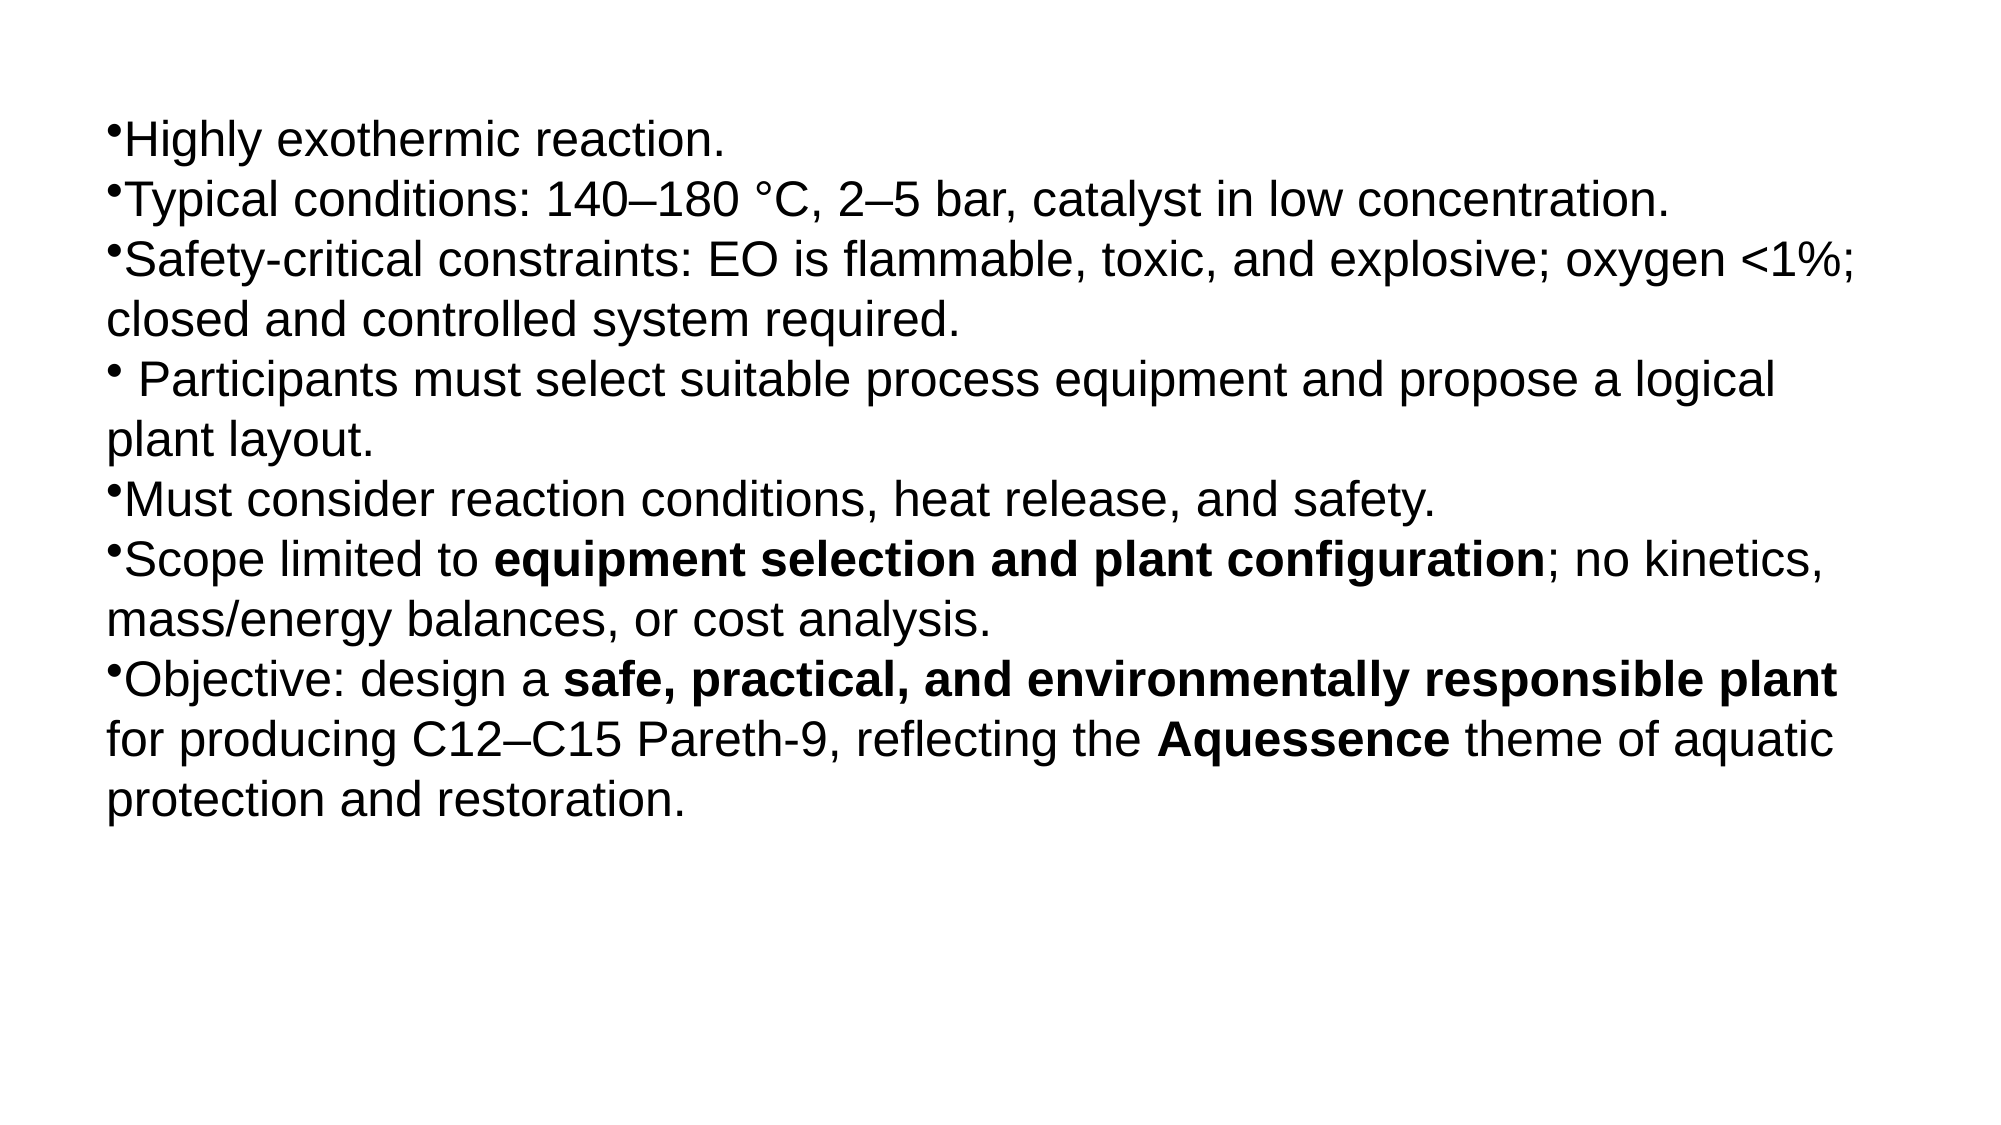

Highly exothermic reaction.
Typical conditions: 140–180 °C, 2–5 bar, catalyst in low concentration.
Safety-critical constraints: EO is flammable, toxic, and explosive; oxygen <1%; closed and controlled system required.
 Participants must select suitable process equipment and propose a logical plant layout.
Must consider reaction conditions, heat release, and safety.
Scope limited to equipment selection and plant configuration; no kinetics, mass/energy balances, or cost analysis.
Objective: design a safe, practical, and environmentally responsible plant for producing C12–C15 Pareth-9, reflecting the Aquessence theme of aquatic protection and restoration.